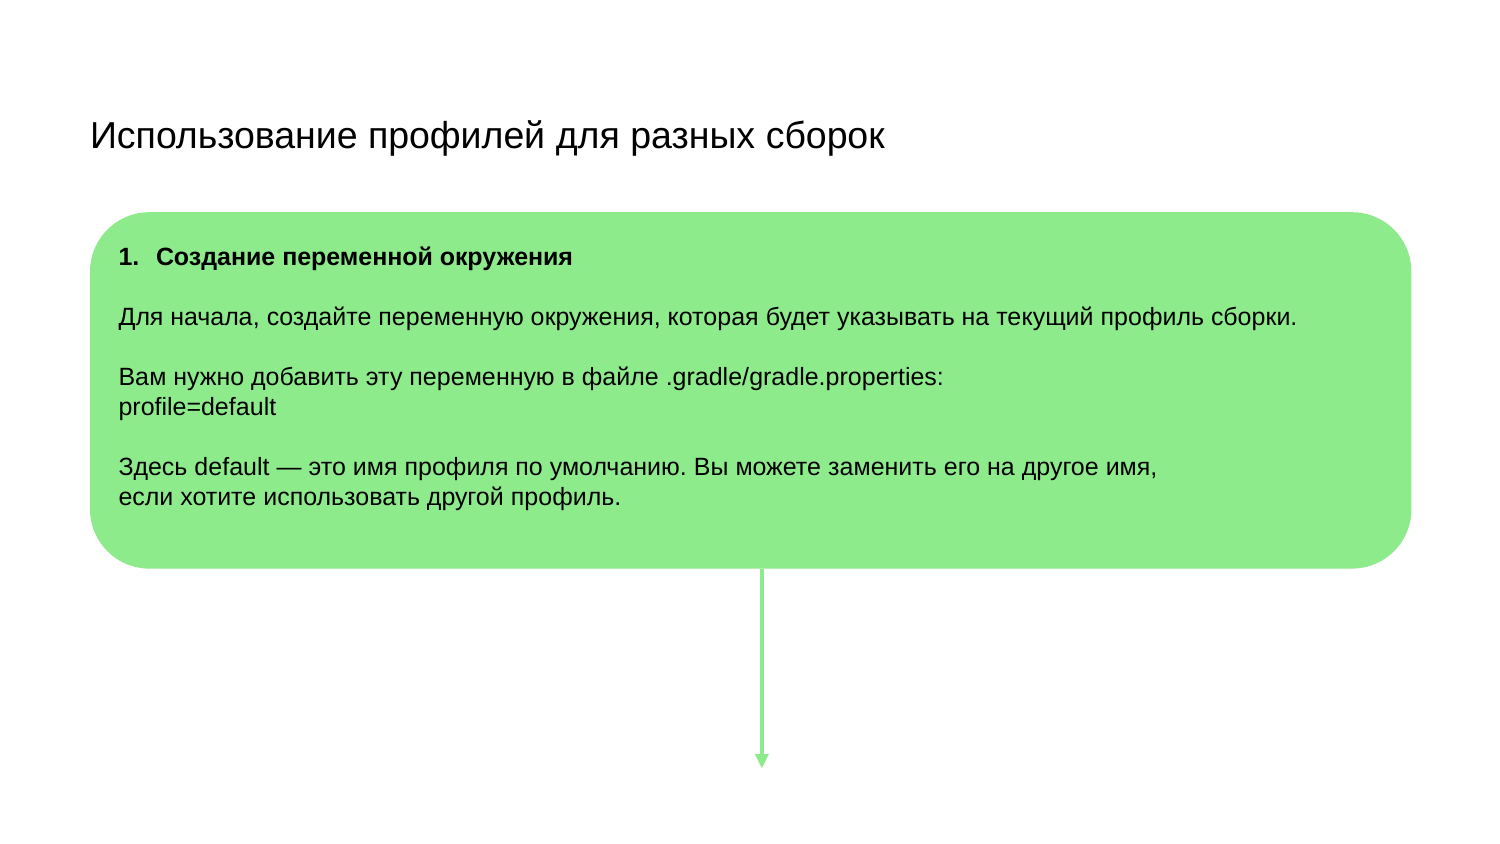

# Использование профилей для разных сборок
Создание переменной окружения

Для начала, создайте переменную окружения, которая будет указывать на текущий профиль сборки.

Вам нужно добавить эту переменную в файле .gradle/gradle.properties:
profile=default

Здесь default — это имя профиля по умолчанию. Вы можете заменить его на другое имя,
если хотите использовать другой профиль.